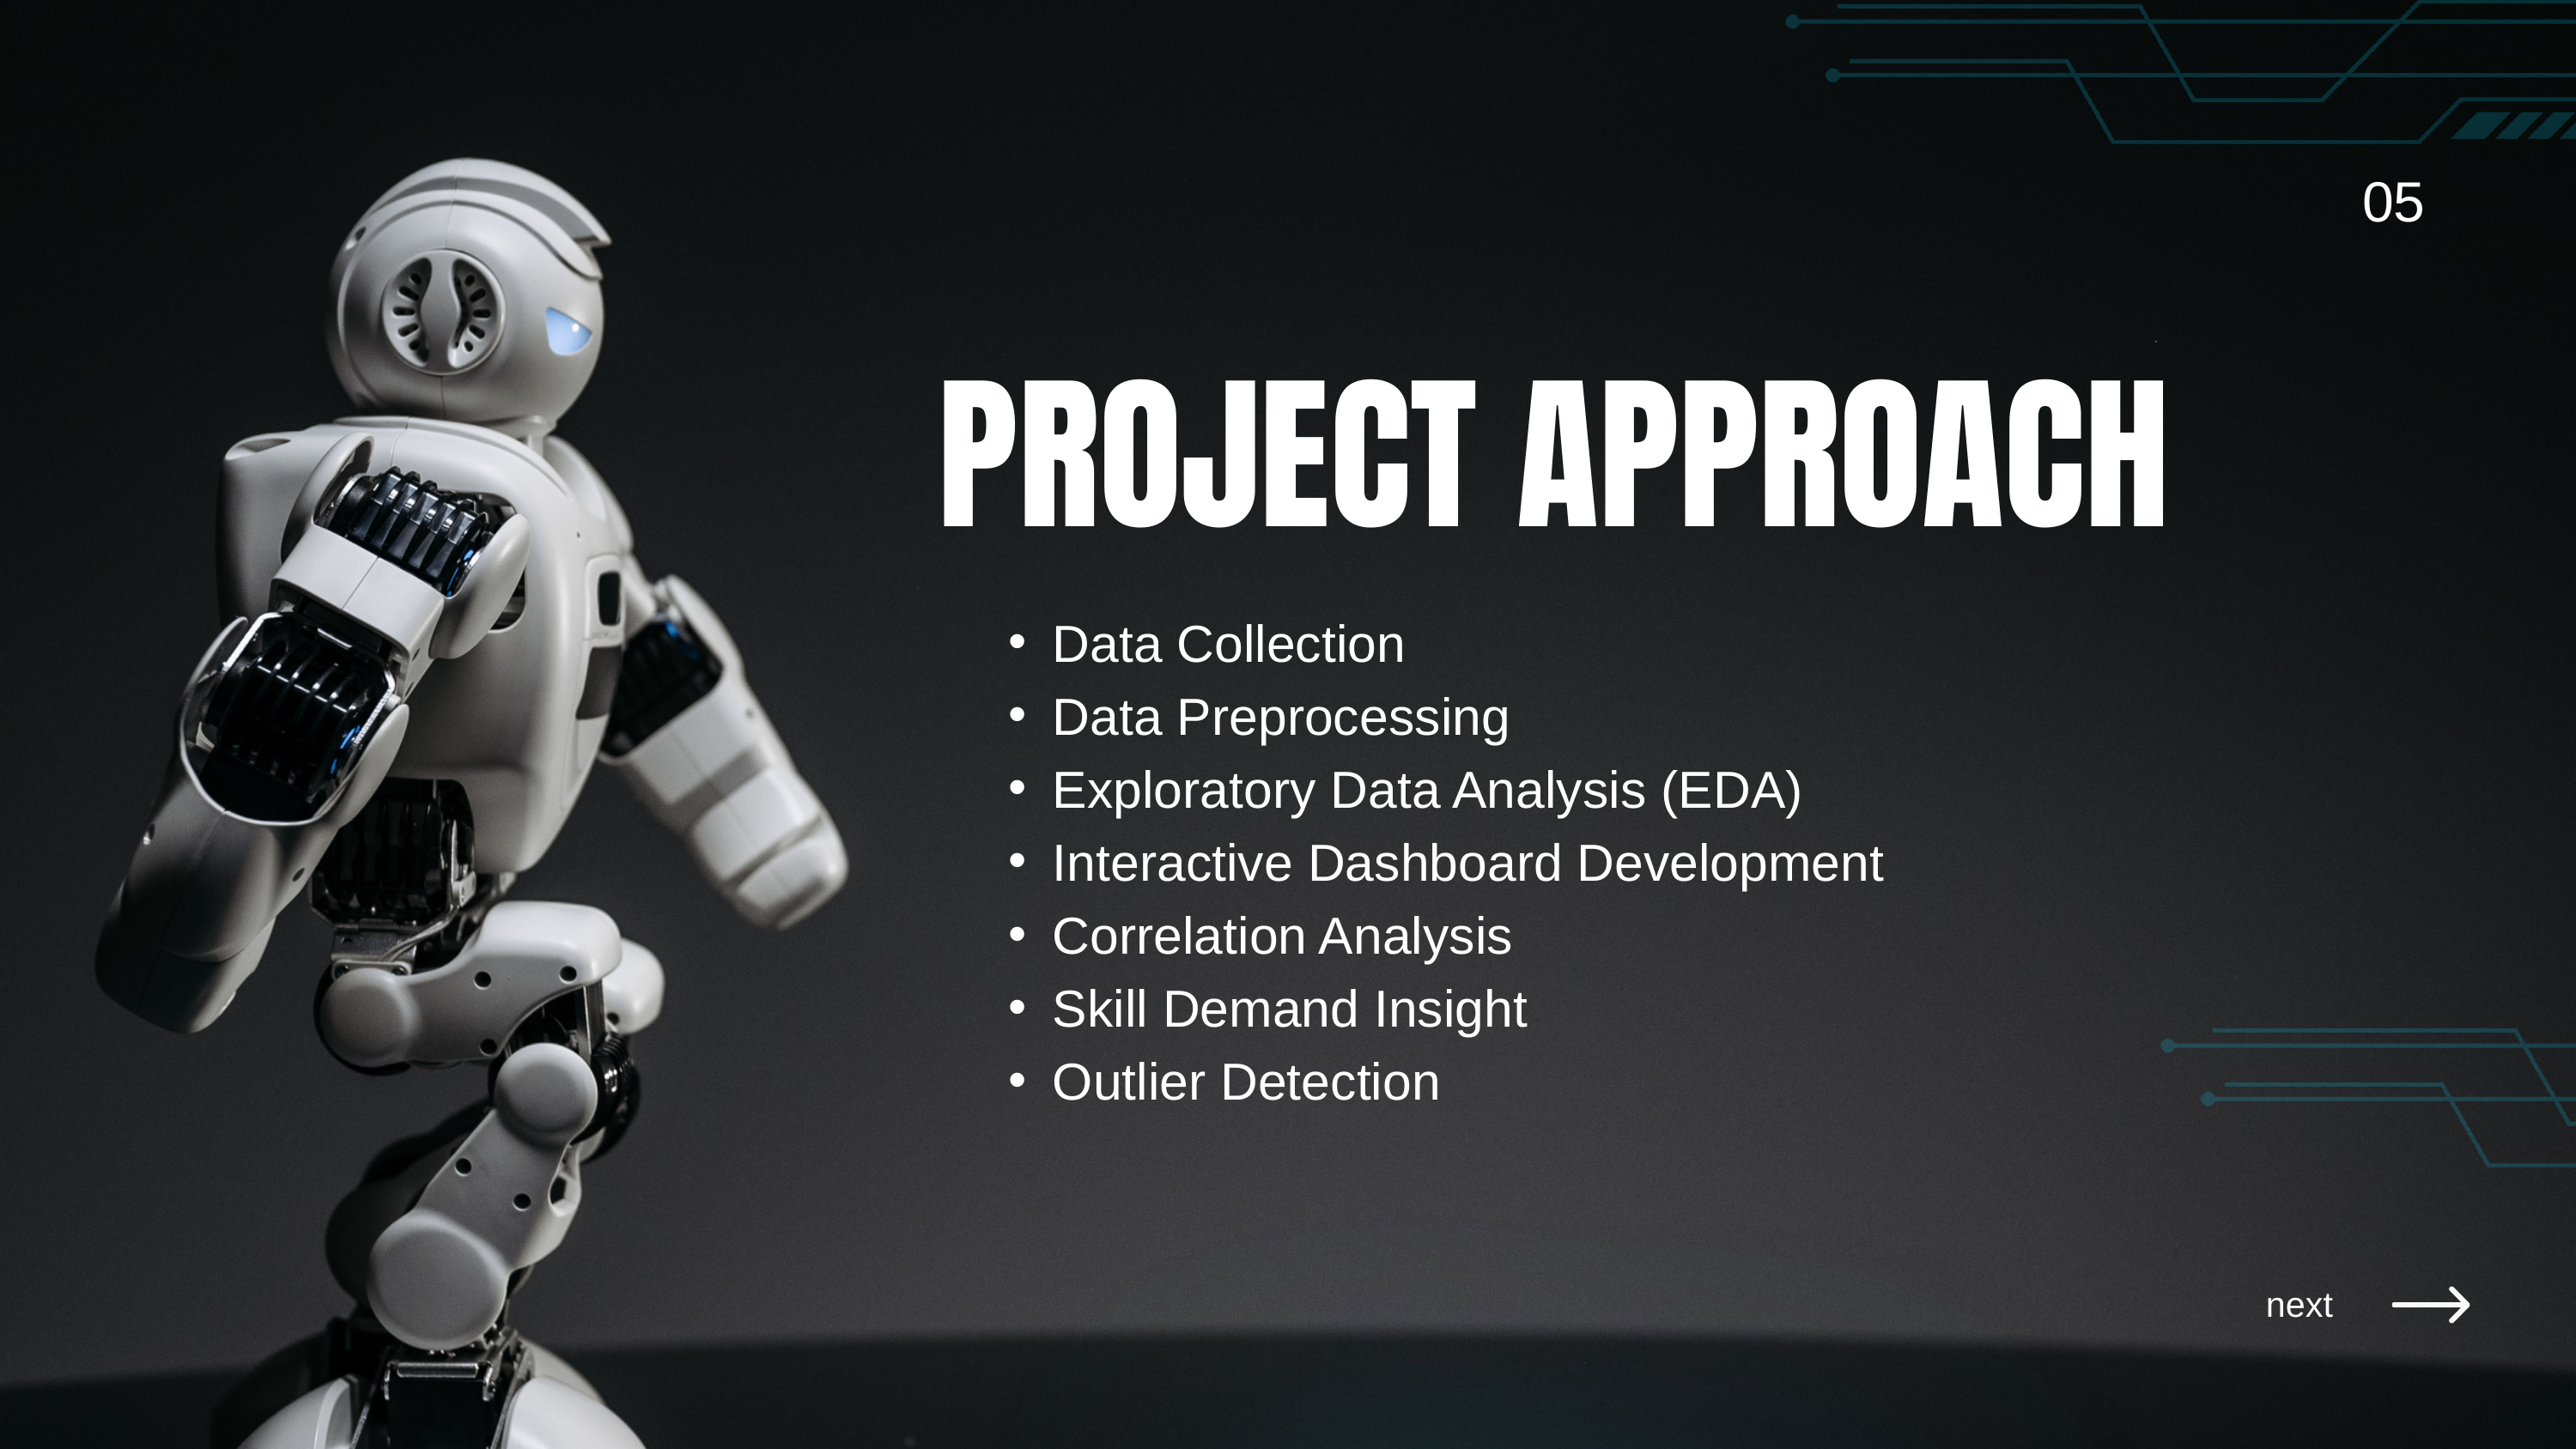

05
PROJECT APPROACH
Data Collection
Data Preprocessing
Exploratory Data Analysis (EDA)
Interactive Dashboard Development
Correlation Analysis
Skill Demand Insight
Outlier Detection

next